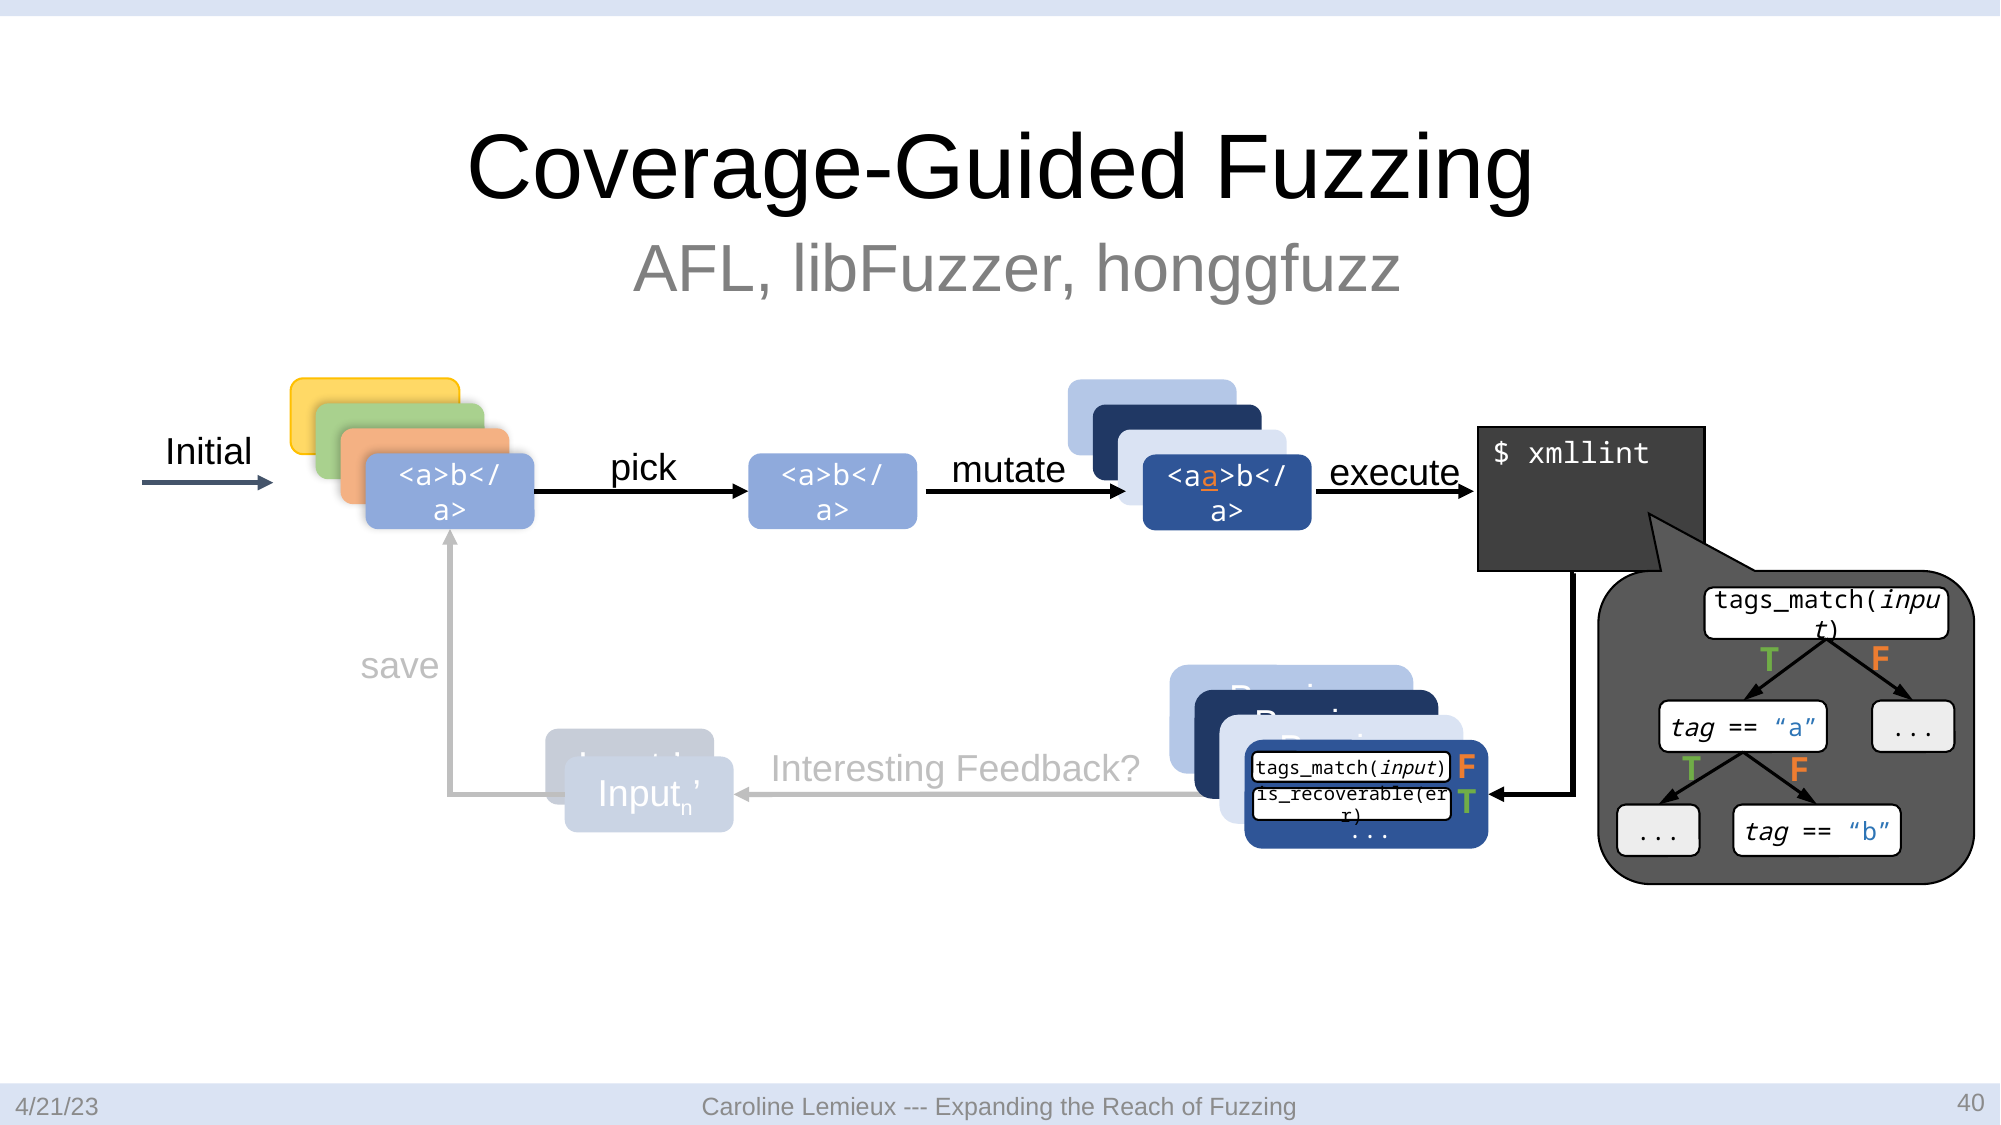

# Coverage-Guided Fuzzing
AFL, libFuzzer, honggfuzz

Input
Input
Input
Input
Initial
$ xmllint
Input
Input
pick
mutate
execute
<a>b</a>
<a>b</a>
<aa>b</a>

tags_match(input)
F
T
save
Bracjes Cpvered
Bracjes Cpvered
Bracjes Cpvered

tag == “a”
...
Input2’
Interesting Feedback?
F
T
F
tags_match(input)
Inputn’
T
is_recoverable(err)
...
tag == “b”
...
40
4/21/23
Caroline Lemieux --- Expanding the Reach of Fuzzing